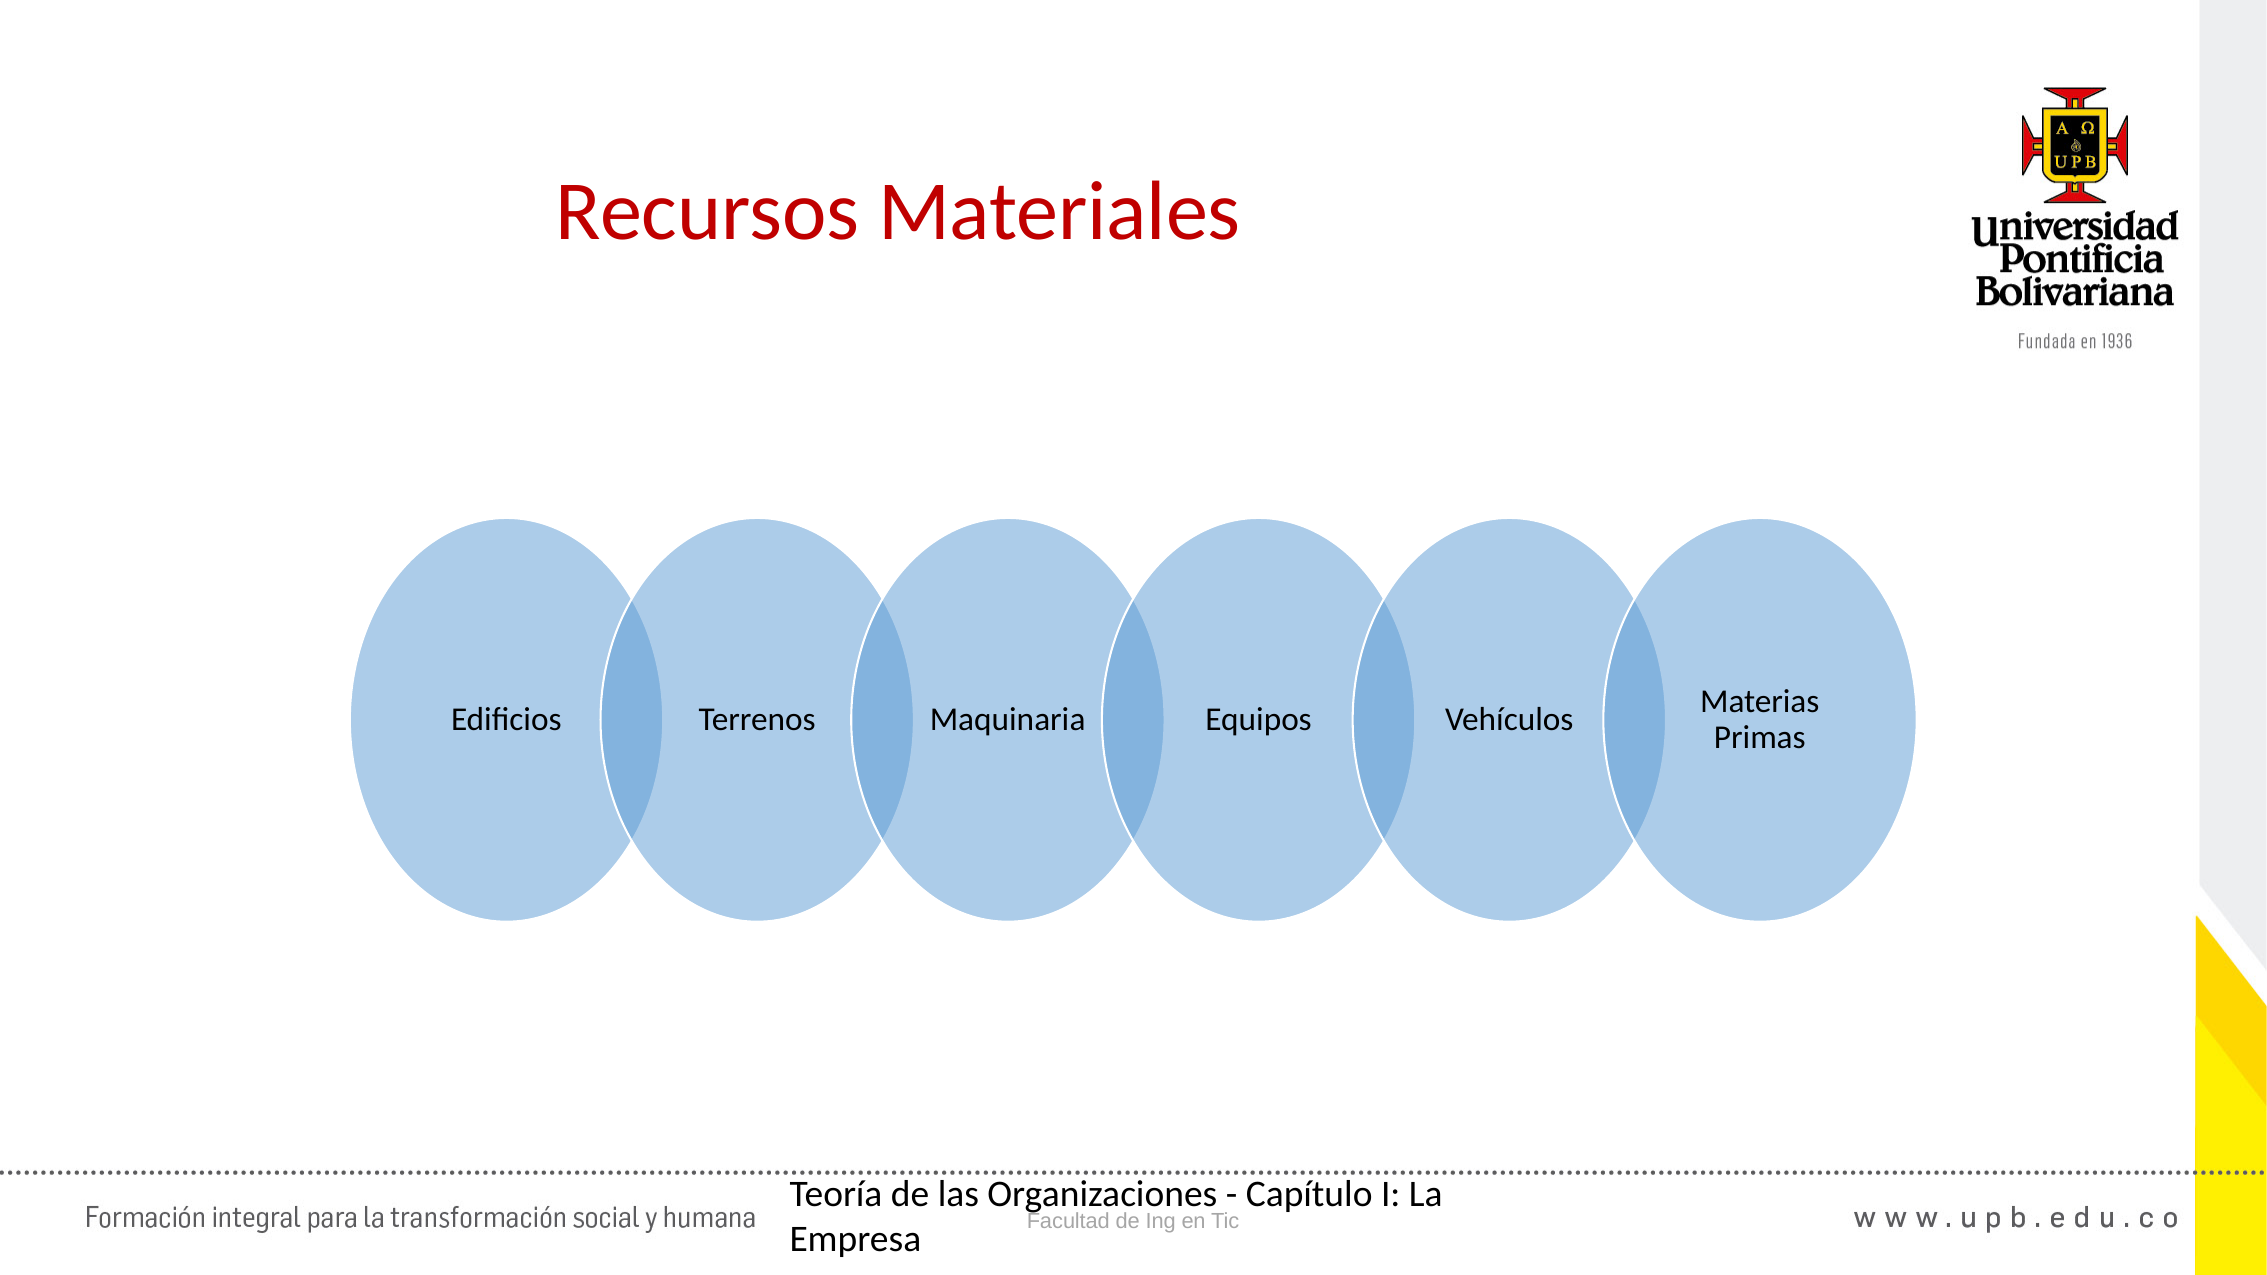

07:52
4
Recursos Materiales
Edificios
Terrenos
Maquinaria
Equipos
Vehículos
Materias Primas
Teoría de las Organizaciones - Capítulo I: La Empresa